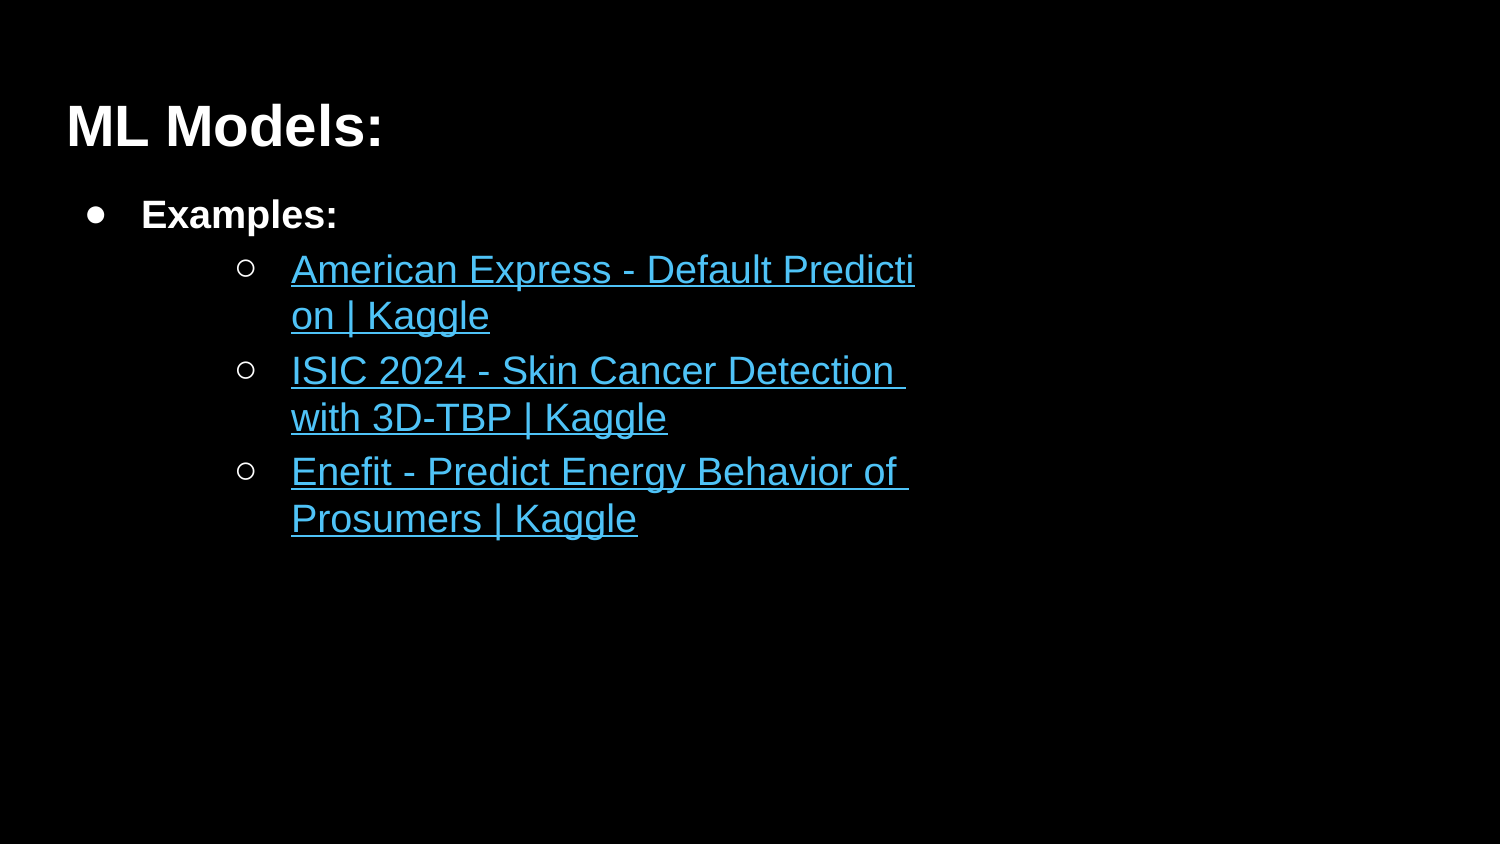

# ML Models:
Examples:
American Express - Default Prediction | Kaggle
ISIC 2024 - Skin Cancer Detection with 3D-TBP | Kaggle
Enefit - Predict Energy Behavior of Prosumers | Kaggle